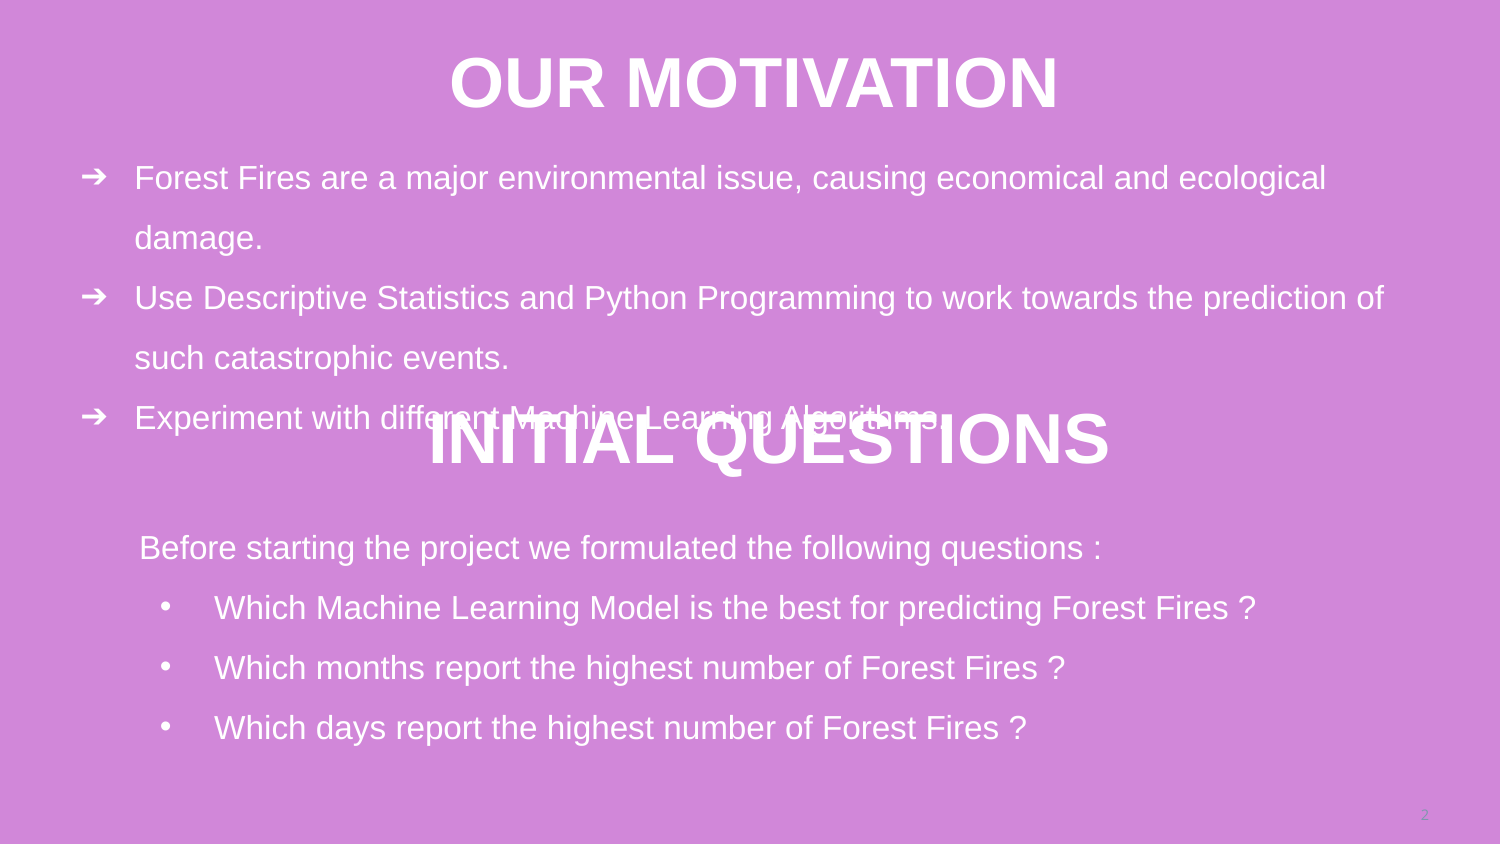

# OUR MOTIVATION
Forest Fires are a major environmental issue, causing economical and ecological damage.
Use Descriptive Statistics and Python Programming to work towards the prediction of such catastrophic events.
Experiment with different Machine Learning Algorithms.
  INITIAL QUESTIONS
Before starting the project we formulated the following questions :
Which Machine Learning Model is the best for predicting Forest Fires ?
Which months report the highest number of Forest Fires ?
Which days report the highest number of Forest Fires ?

2